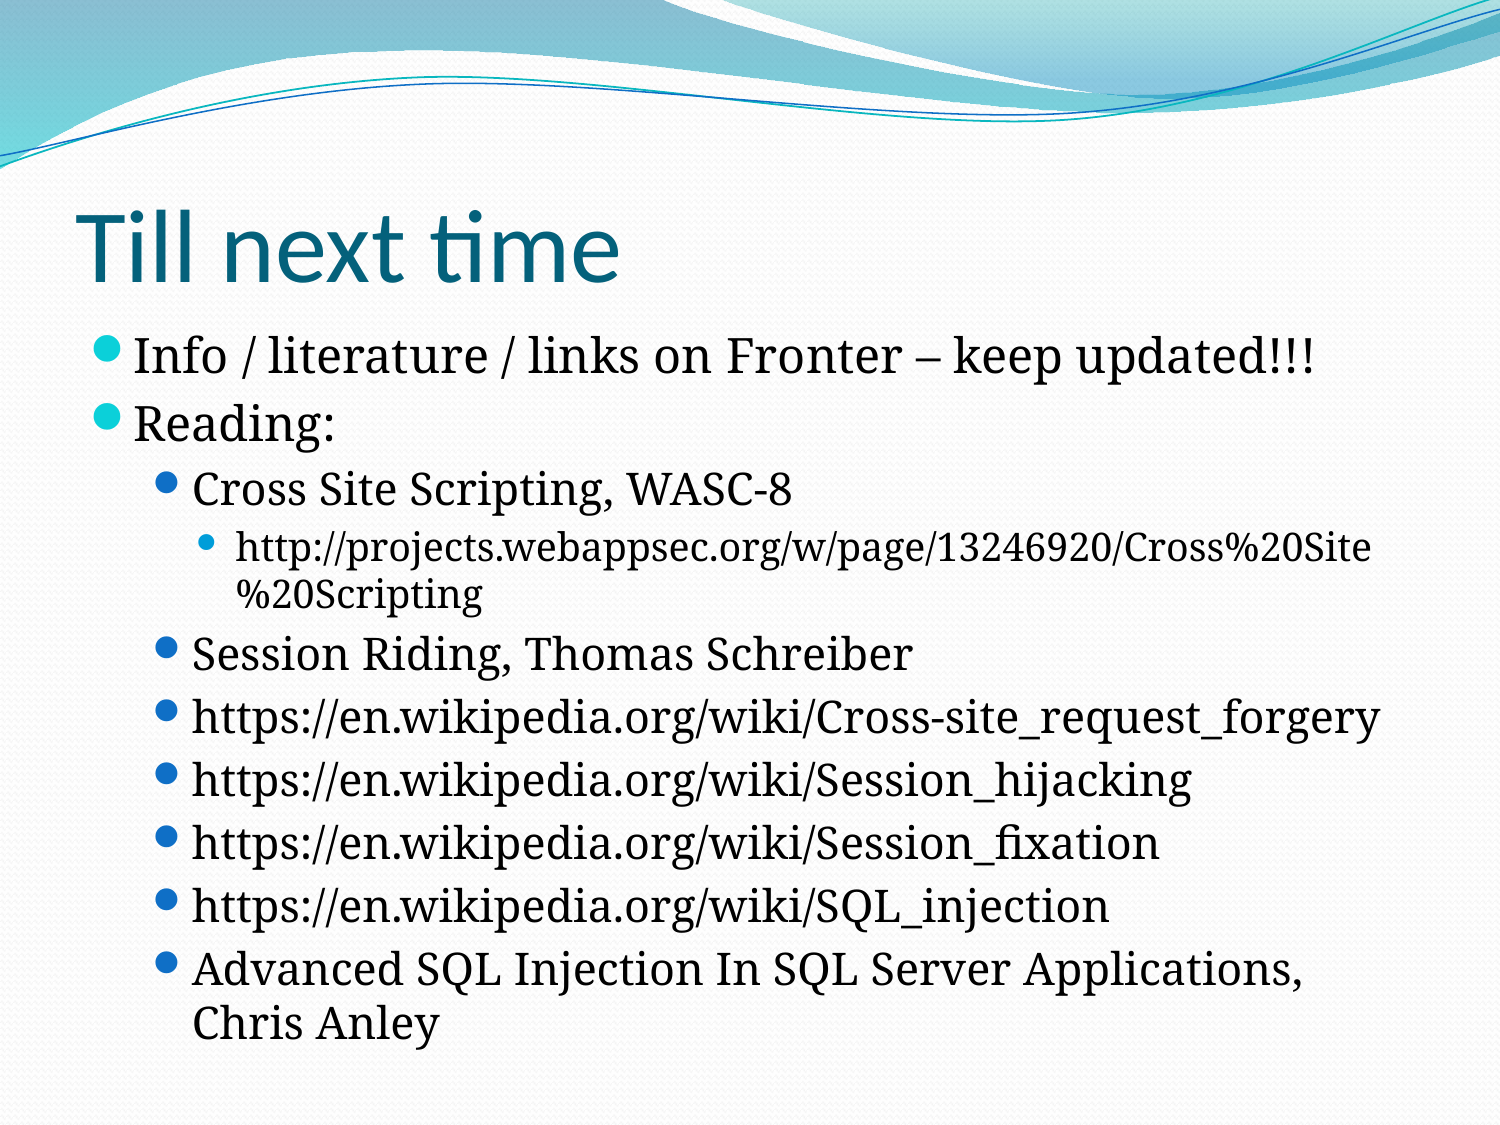

# Till next time
Info / literature / links on Fronter – keep updated!!!
Reading:
Cross Site Scripting, WASC-8
http://projects.webappsec.org/w/page/13246920/Cross%20Site%20Scripting
Session Riding, Thomas Schreiber
https://en.wikipedia.org/wiki/Cross-site_request_forgery
https://en.wikipedia.org/wiki/Session_hijacking
https://en.wikipedia.org/wiki/Session_fixation
https://en.wikipedia.org/wiki/SQL_injection
Advanced SQL Injection In SQL Server Applications, Chris Anley